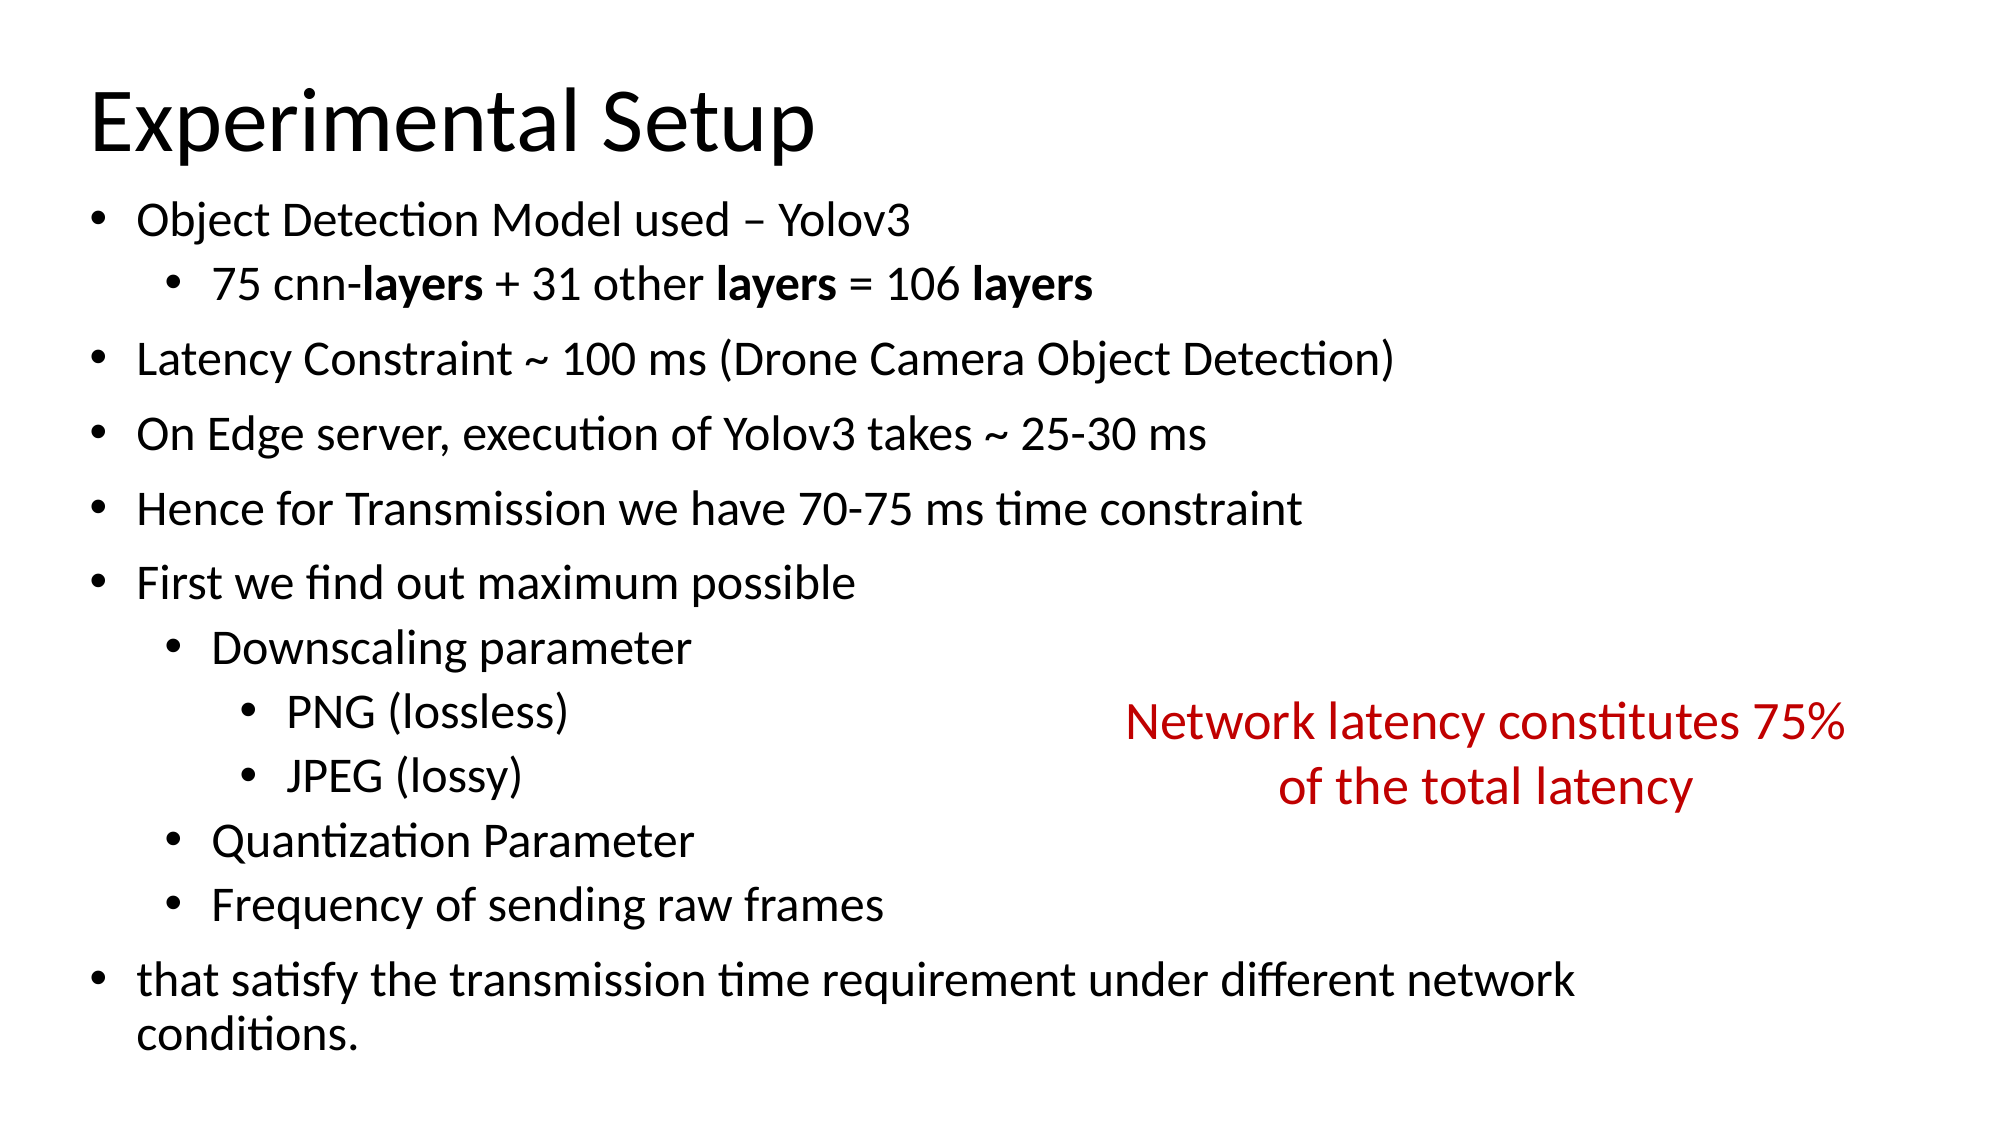

# Experimental Setup
Object Detection Model used – Yolov3
75 cnn-layers + 31 other layers = 106 layers
Latency Constraint ~ 100 ms (Drone Camera Object Detection)
On Edge server, execution of Yolov3 takes ~ 25-30 ms
Hence for Transmission we have 70-75 ms time constraint
First we find out maximum possible
Downscaling parameter
PNG (lossless)
JPEG (lossy)
Quantization Parameter
Frequency of sending raw frames
that satisfy the transmission time requirement under different network conditions.

Network latency constitutes 75% of the total latency